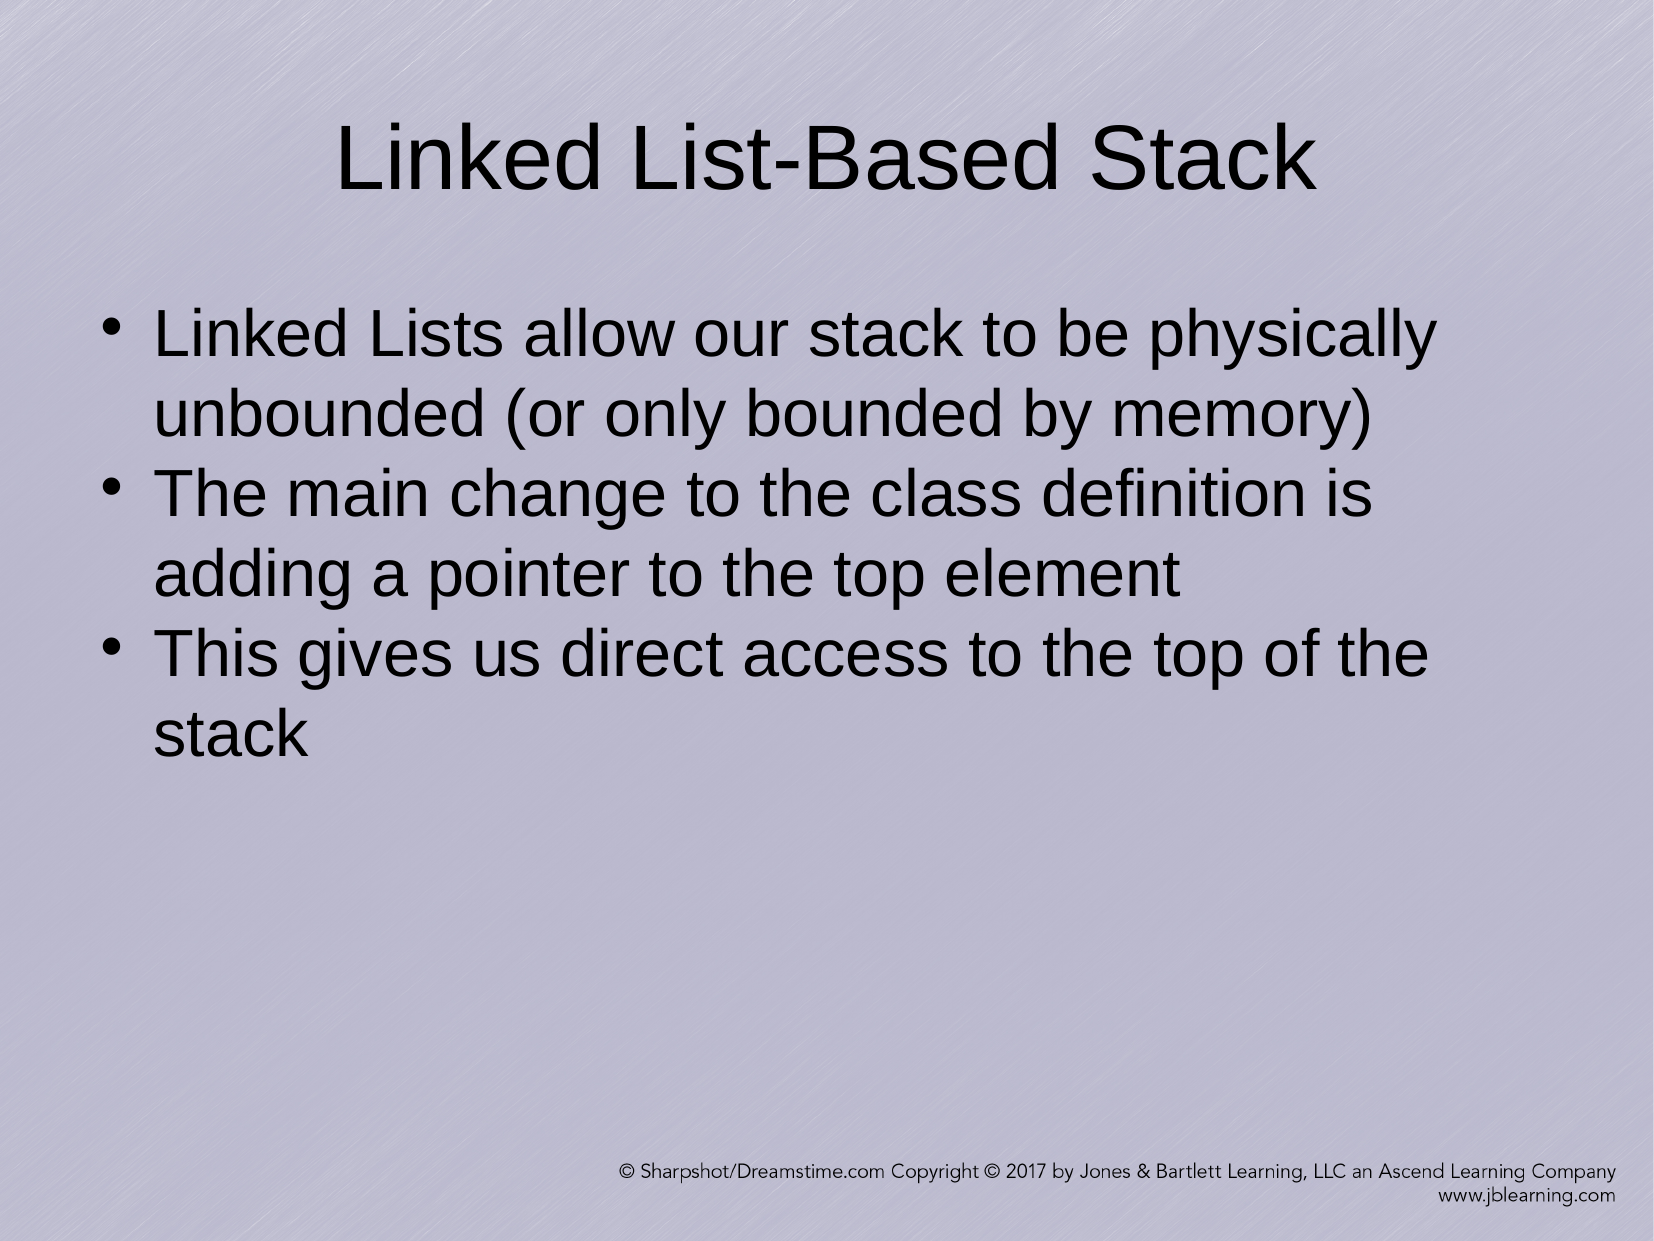

Linked List-Based Stack

Linked Lists allow our stack to be physically unbounded (or only bounded by memory)
The main change to the class definition is adding a pointer to the top element
This gives us direct access to the top of the stack